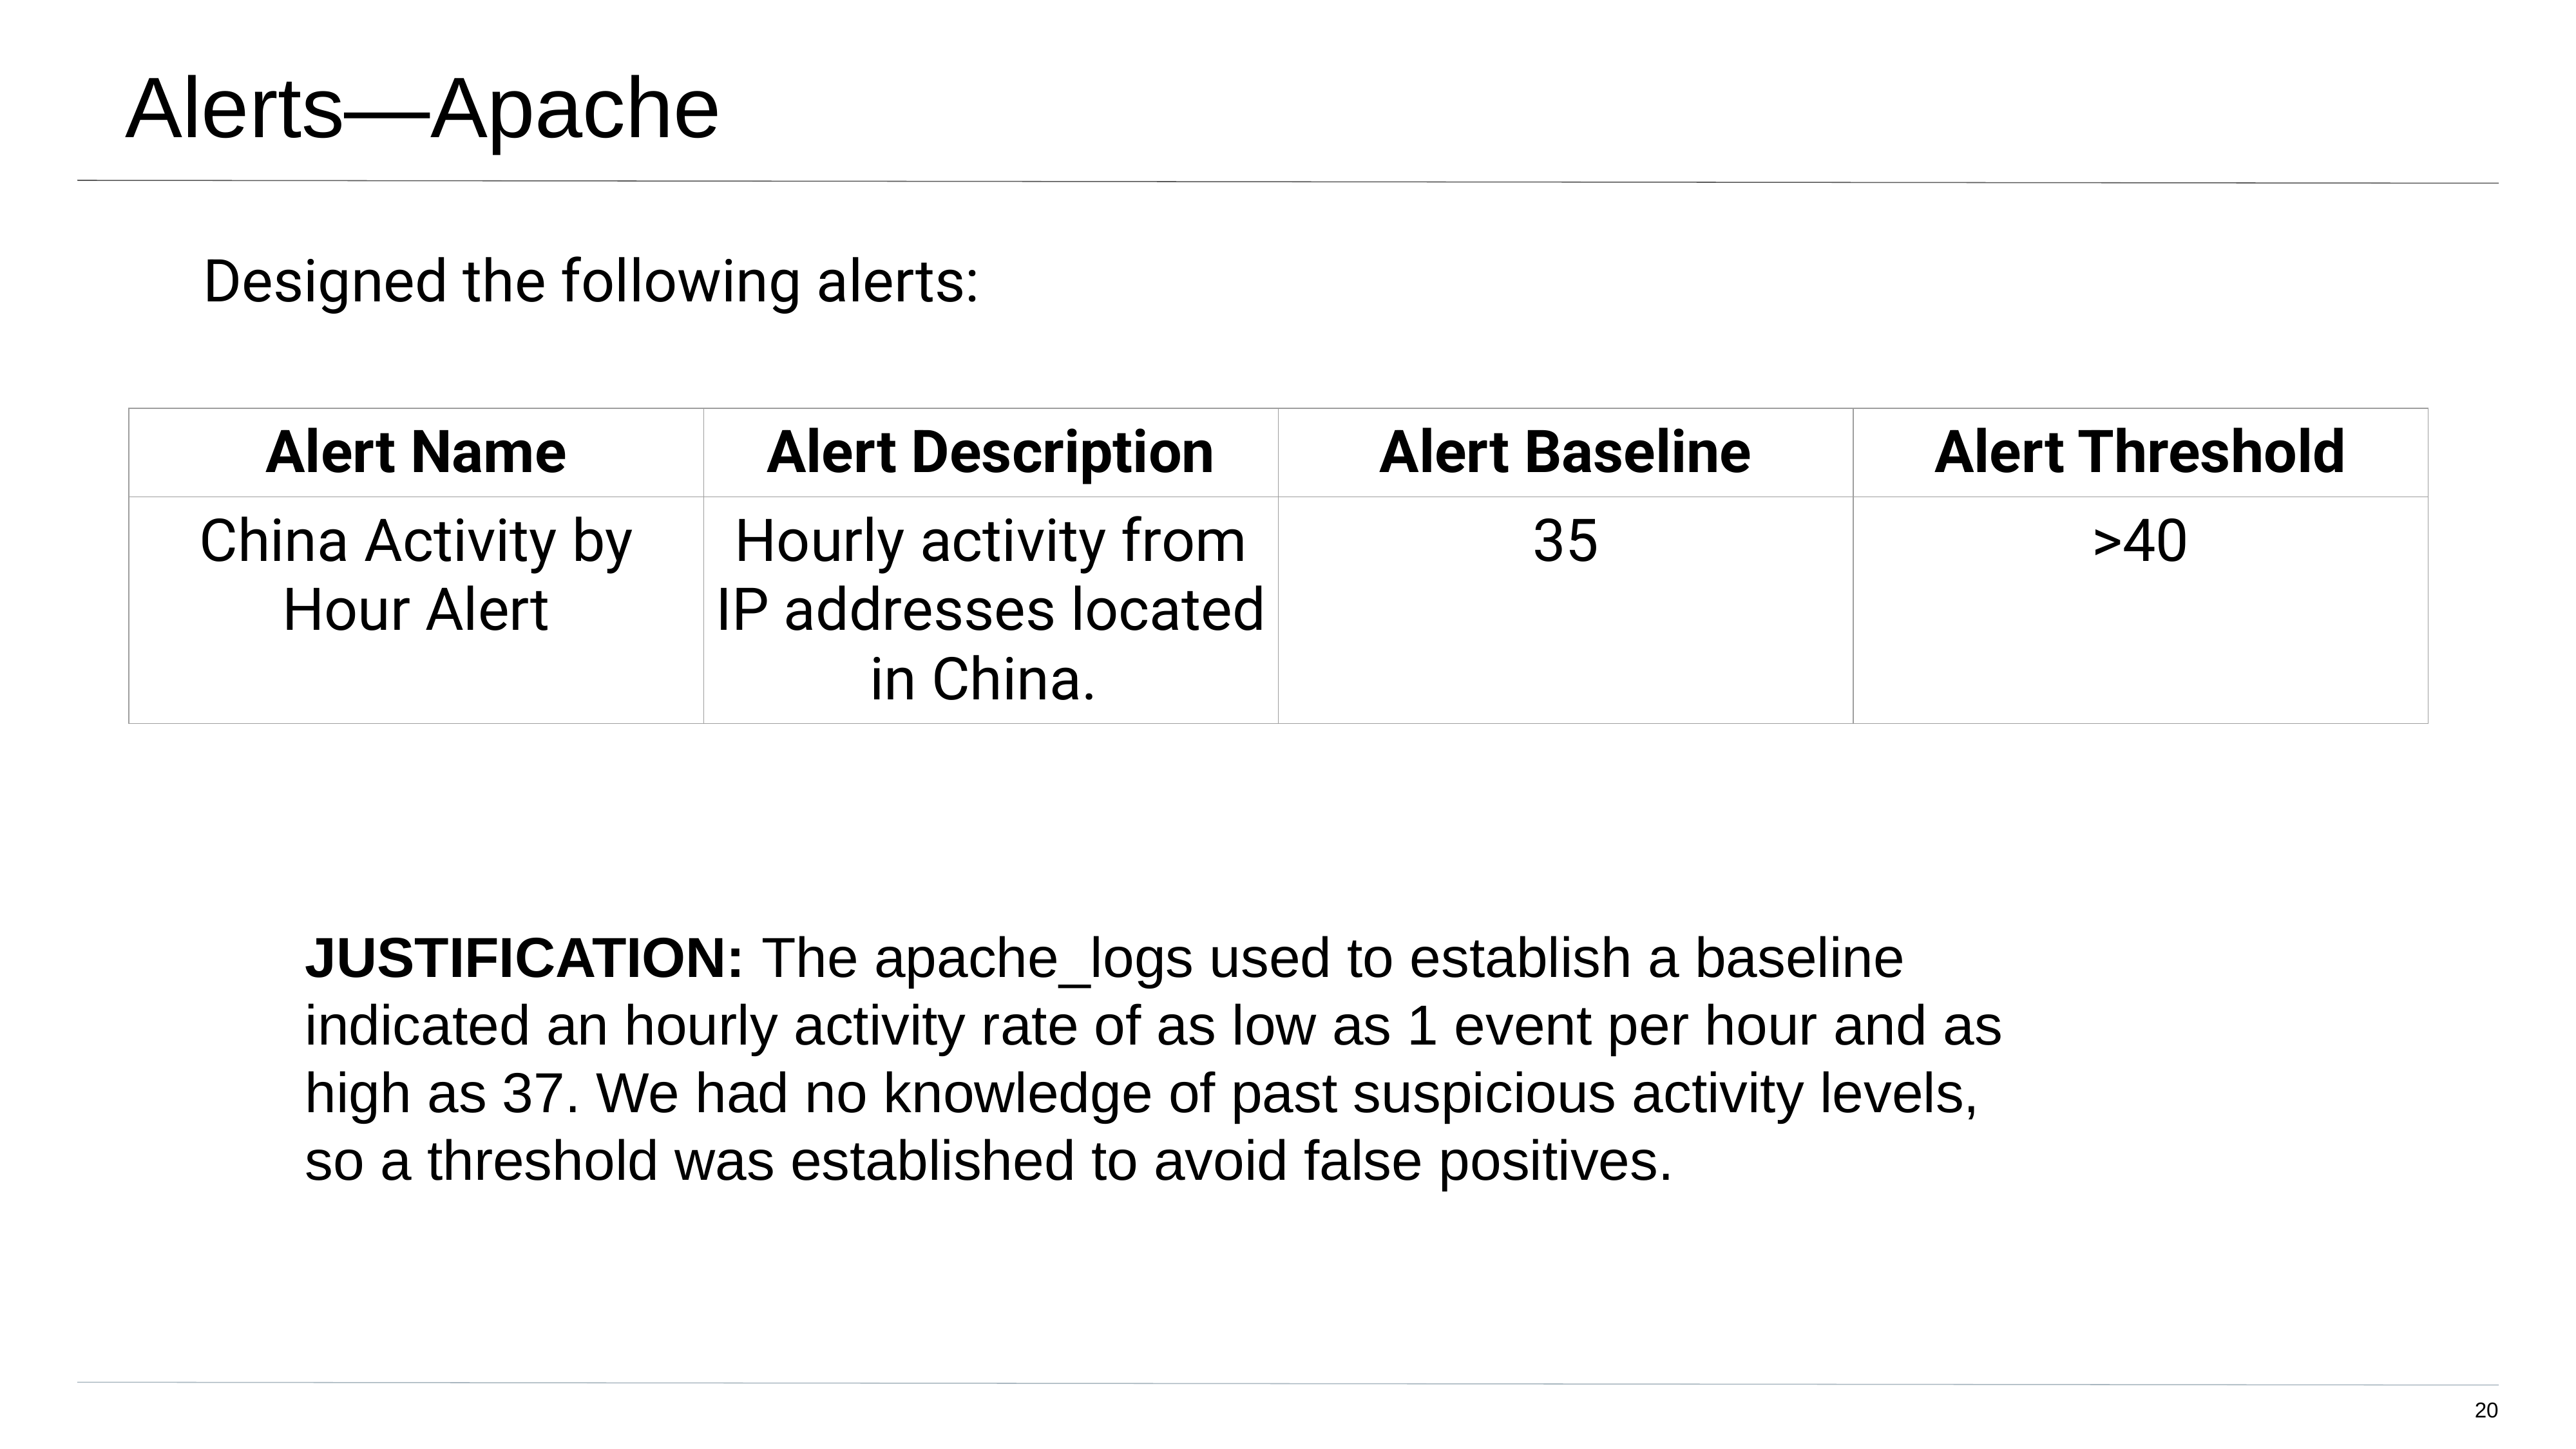

# Alerts—Apache
Designed the following alerts:

| Alert Name | Alert Description | Alert Baseline | Alert Threshold |
| --- | --- | --- | --- |
| China Activity by Hour Alert | Hourly activity from IP addresses located in China. | 35 | >40 |
JUSTIFICATION: The apache_logs used to establish a baseline indicated an hourly activity rate of as low as 1 event per hour and as high as 37. We had no knowledge of past suspicious activity levels, so a threshold was established to avoid false positives.
20